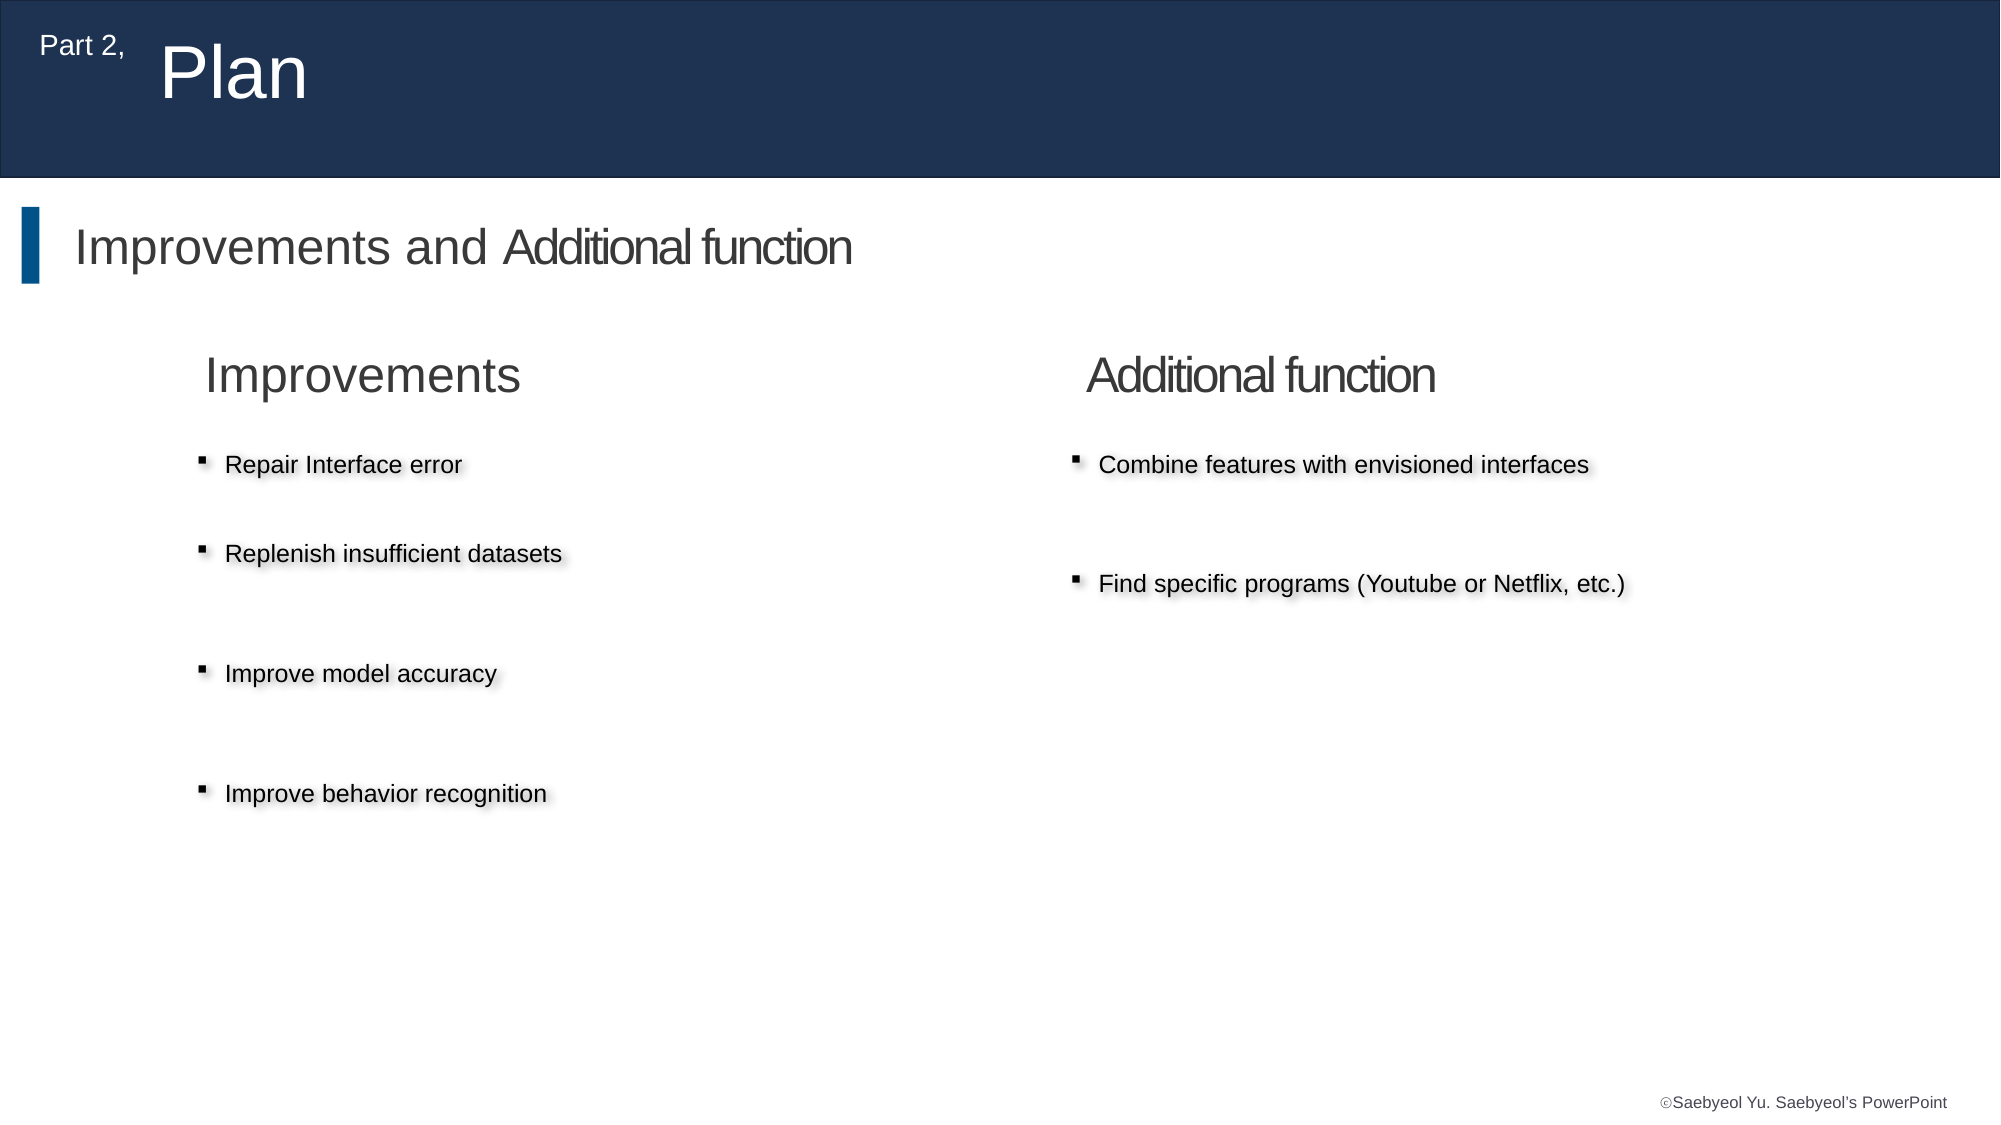

Plan
Part 2,

Improvements and Additional function
Improvements
Additional function
Combine features with envisioned interfaces

Find specific programs (Youtube or Netflix, etc.)

Repair Interface error
Replenish insufficient datasets
Improve model accuracy
Improve behavior recognition